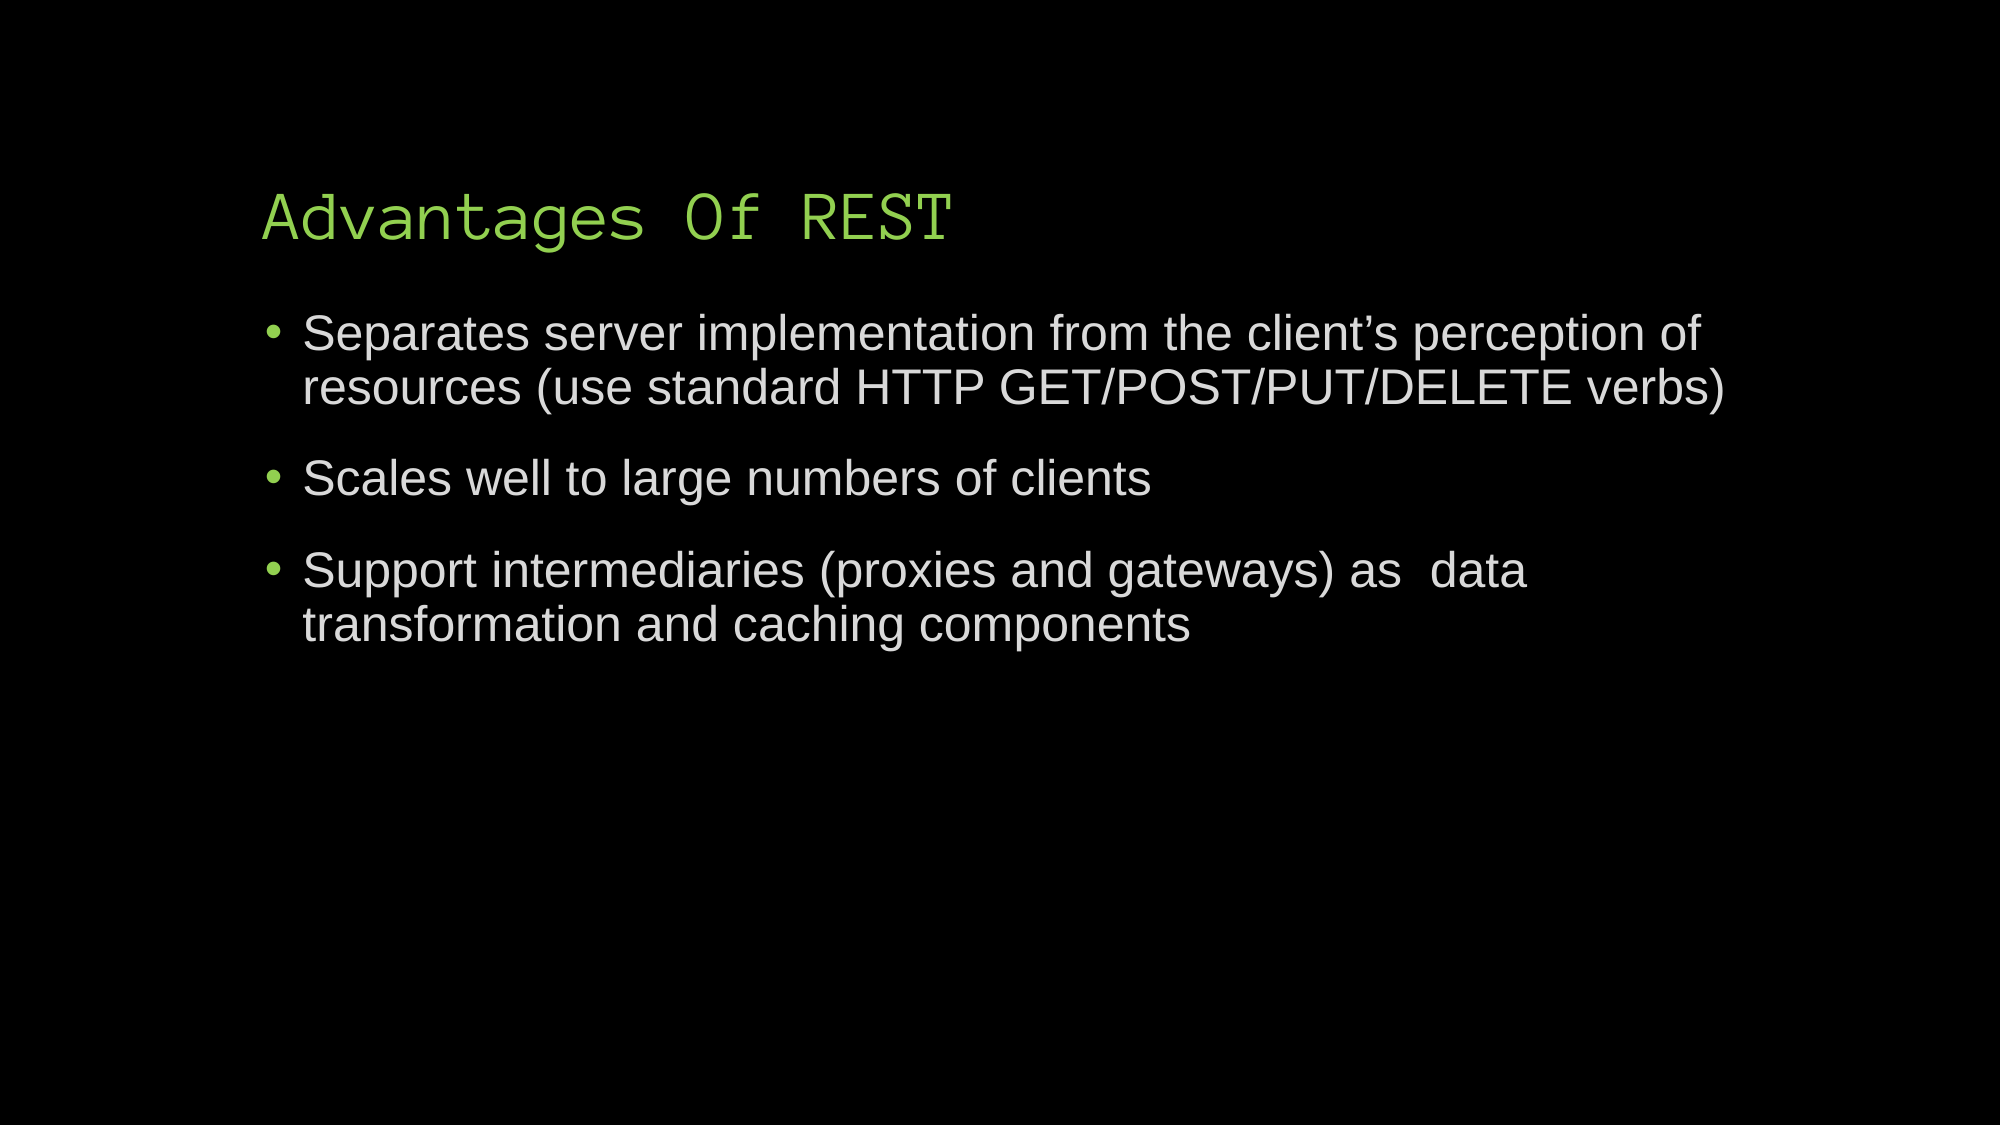

# Advantages Of REST
Separates server implementation from the client’s perception of resources (use standard HTTP GET/POST/PUT/DELETE verbs)
Scales well to large numbers of clients
Support intermediaries (proxies and gateways) as  data transformation and caching components